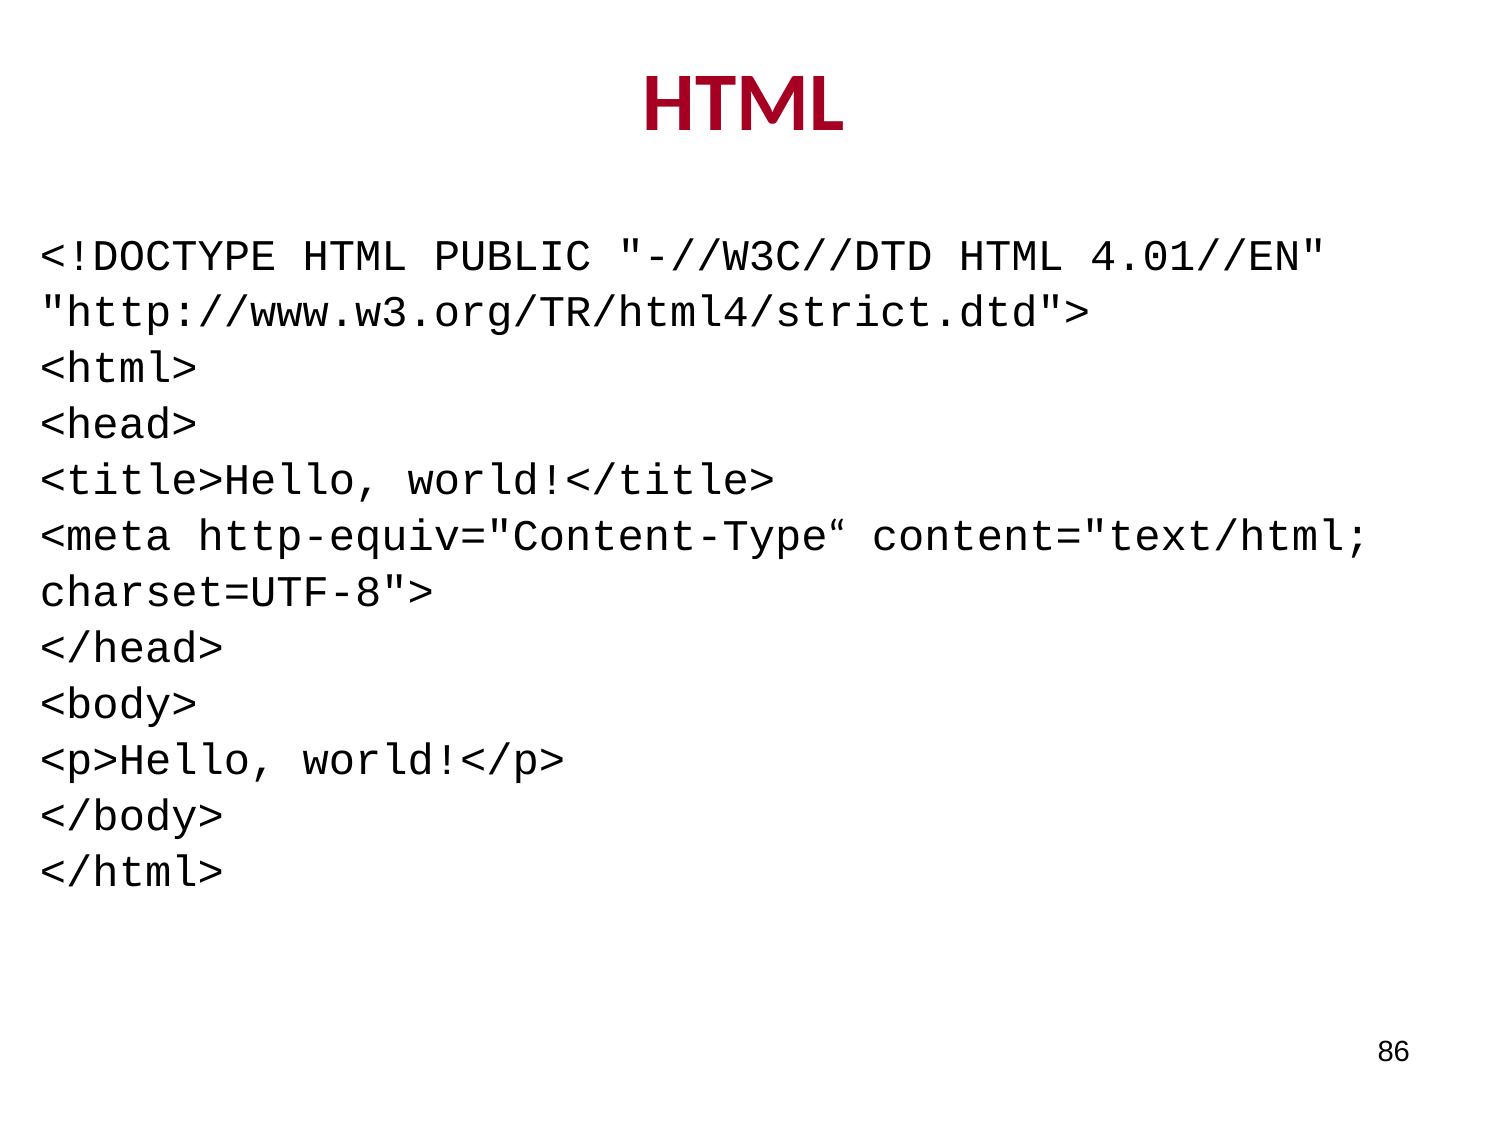

# HTML
<!DOCTYPE HTML PUBLIC "-//W3C//DTD HTML 4.01//EN"
"http://www.w3.org/TR/html4/strict.dtd">
<html>
<head>
<title>Hello, world!</title>
<meta http-equiv="Content-Type“ content="text/html;
charset=UTF-8">
</head>
<body>
<p>Hello, world!</p>
</body>
</html>
86